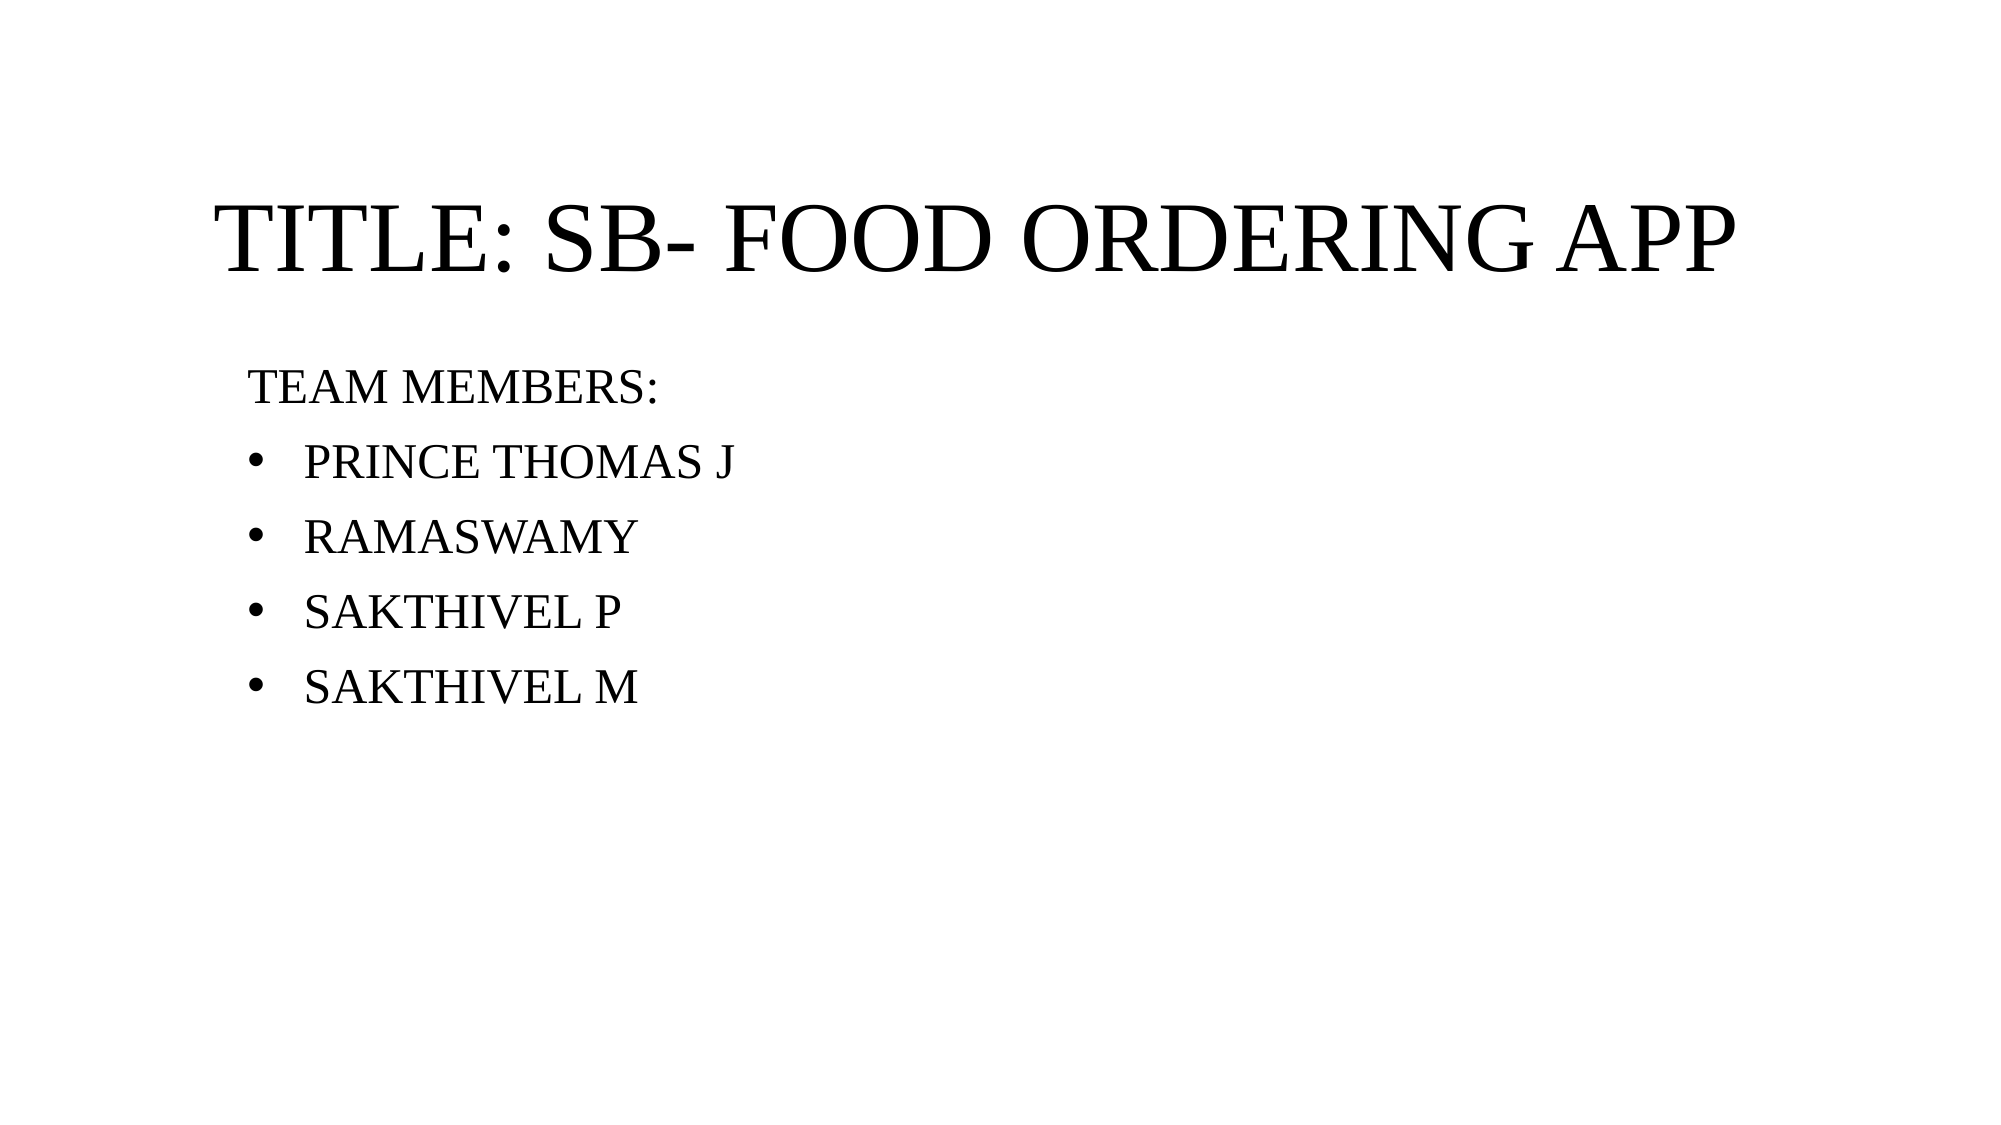

# TITLE: SB- FOOD ORDERING APP
TEAM MEMBERS:
PRINCE THOMAS J
RAMASWAMY
SAKTHIVEL P
SAKTHIVEL M